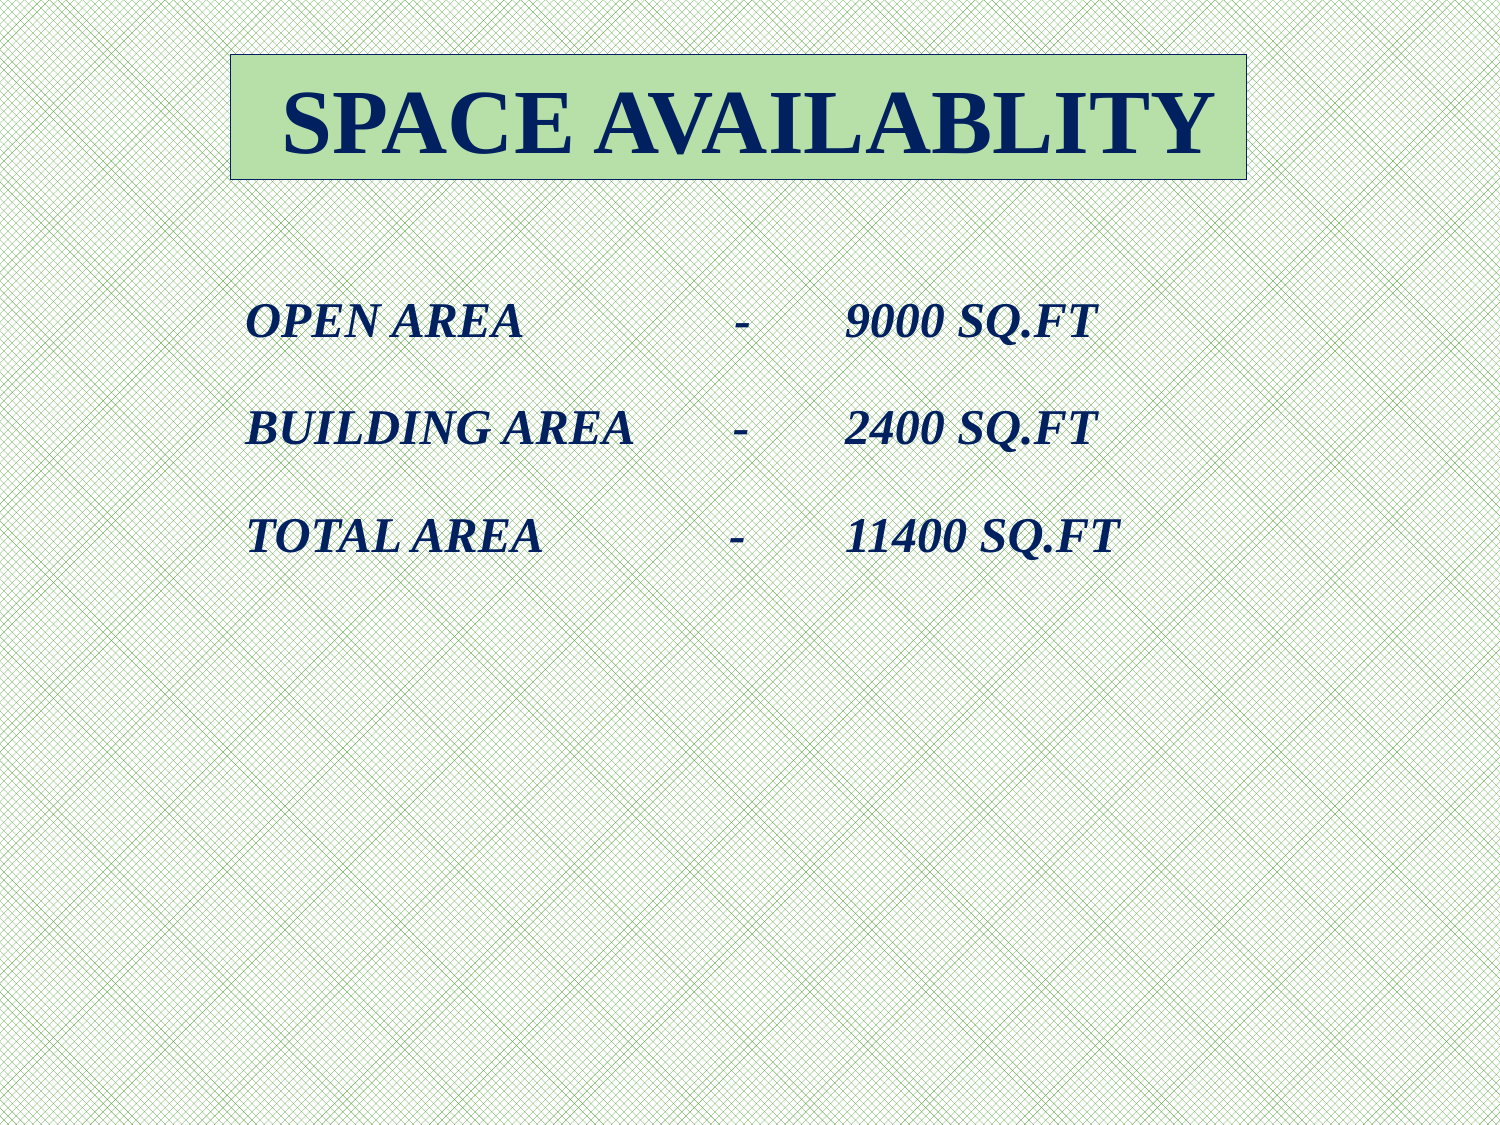

SPACE AVAILABLITY
OPEN AREA                 -	9000 SQ.FT
BUILDING AREA        -	2400 SQ.FT
TOTAL AREA               -	11400 SQ.FT